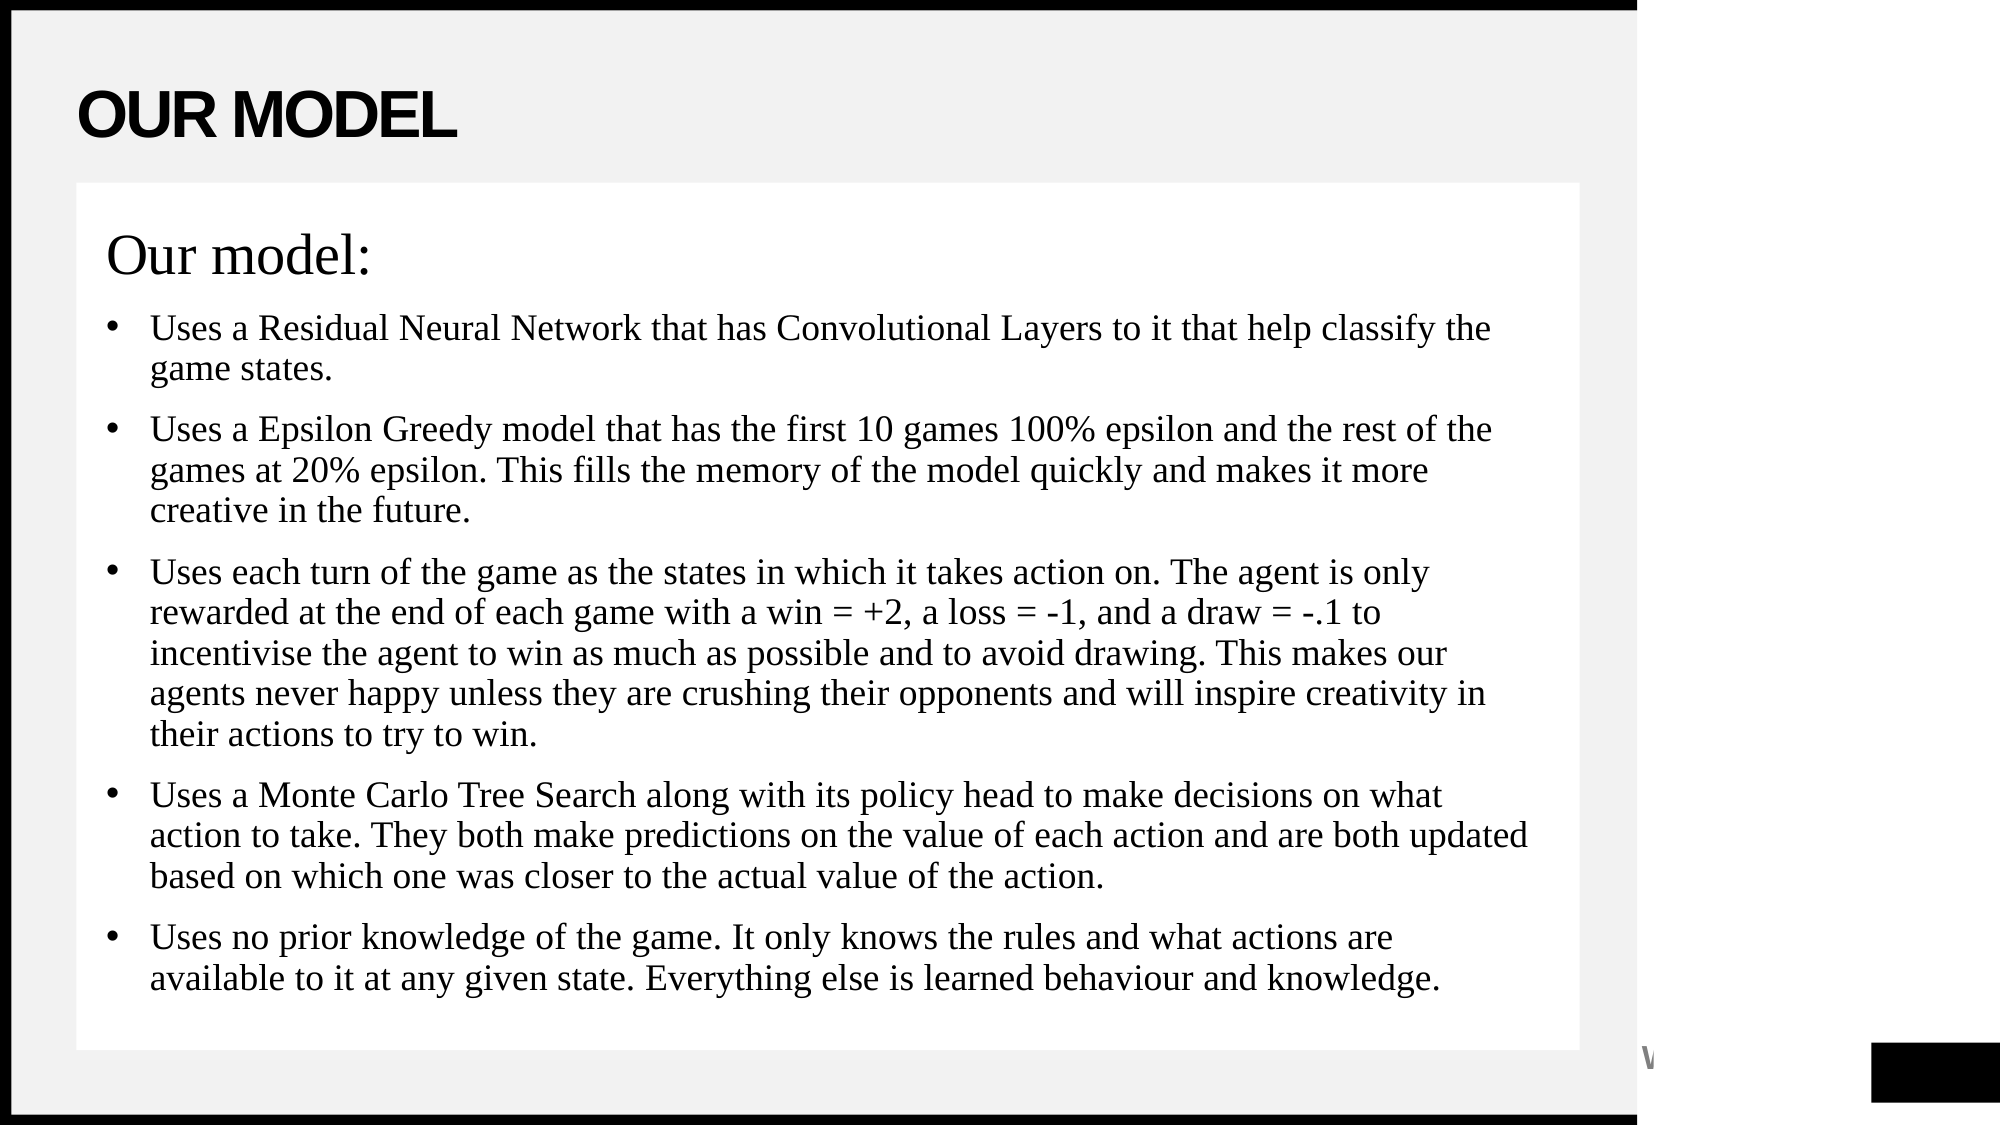

# Our model
Our model:
Uses a Residual Neural Network that has Convolutional Layers to it that help classify the game states.
Uses a Epsilon Greedy model that has the first 10 games 100% epsilon and the rest of the games at 20% epsilon. This fills the memory of the model quickly and makes it more creative in the future.
Uses each turn of the game as the states in which it takes action on. The agent is only rewarded at the end of each game with a win = +2, a loss = -1, and a draw = -.1 to incentivise the agent to win as much as possible and to avoid drawing. This makes our agents never happy unless they are crushing their opponents and will inspire creativity in their actions to try to win.
Uses a Monte Carlo Tree Search along with its policy head to make decisions on what action to take. They both make predictions on the value of each action and are both updated based on which one was closer to the actual value of the action.
Uses no prior knowledge of the game. It only knows the rules and what actions are available to it at any given state. Everything else is learned behaviour and knowledge.